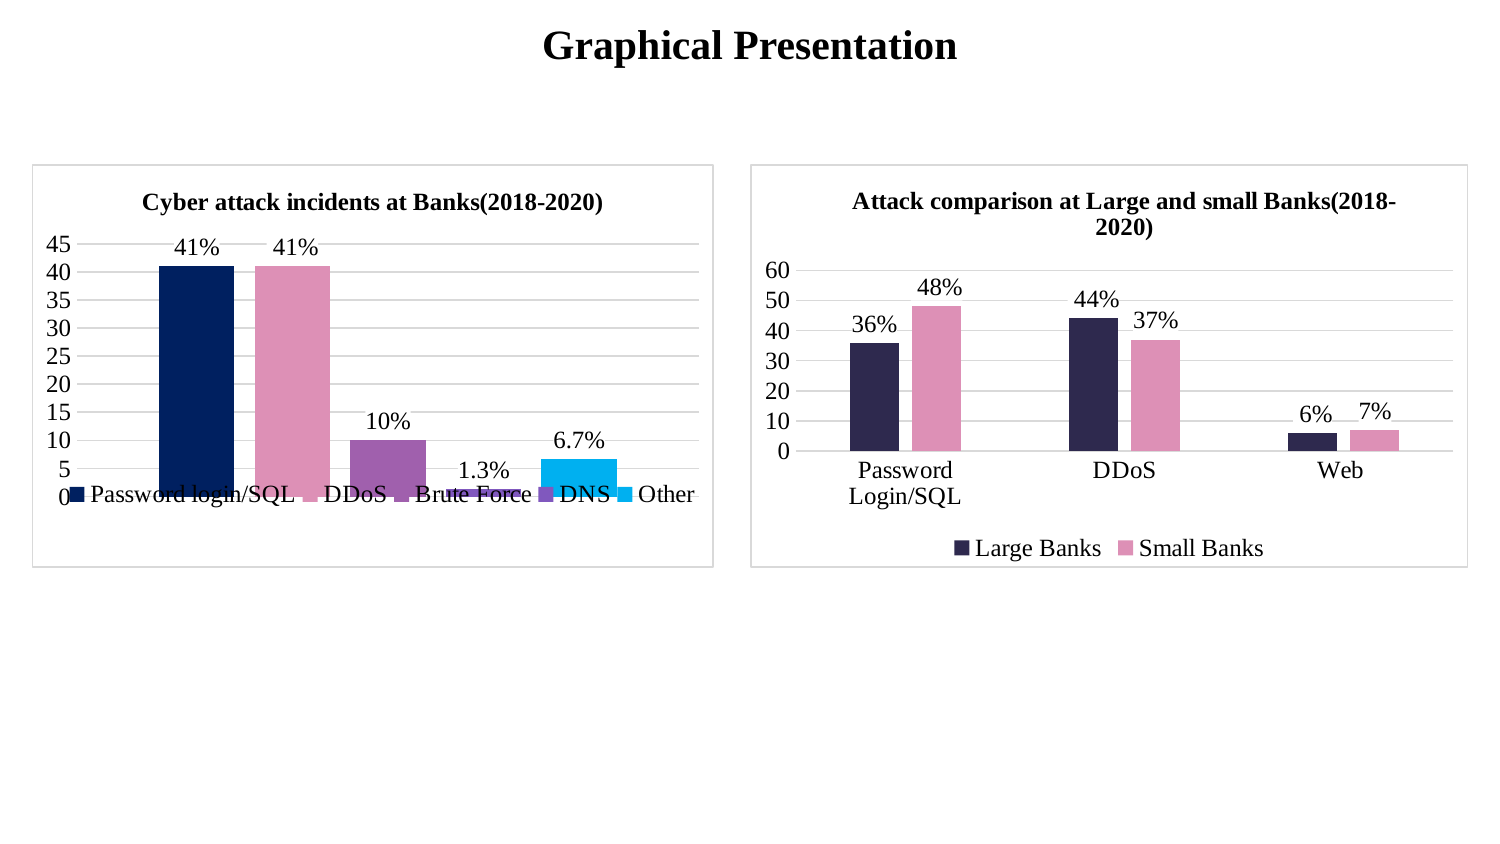

# Graphical Presentation

### Chart: Attack comparison at Large and small Banks(2018-2020)

| Category | Large Banks | Small Banks |
|---|---|---|
| Password Login/SQL | 36.0 | 48.0 |
| DDoS | 44.0 | 37.0 |
| Web  | 6.0 | 7.0 |

### Chart: Cyber attack incidents at Banks(2018-2020)

| Category | Password login/SQL | DDoS | Brute Force | DNS | Other |
|---|---|---|---|---|---|